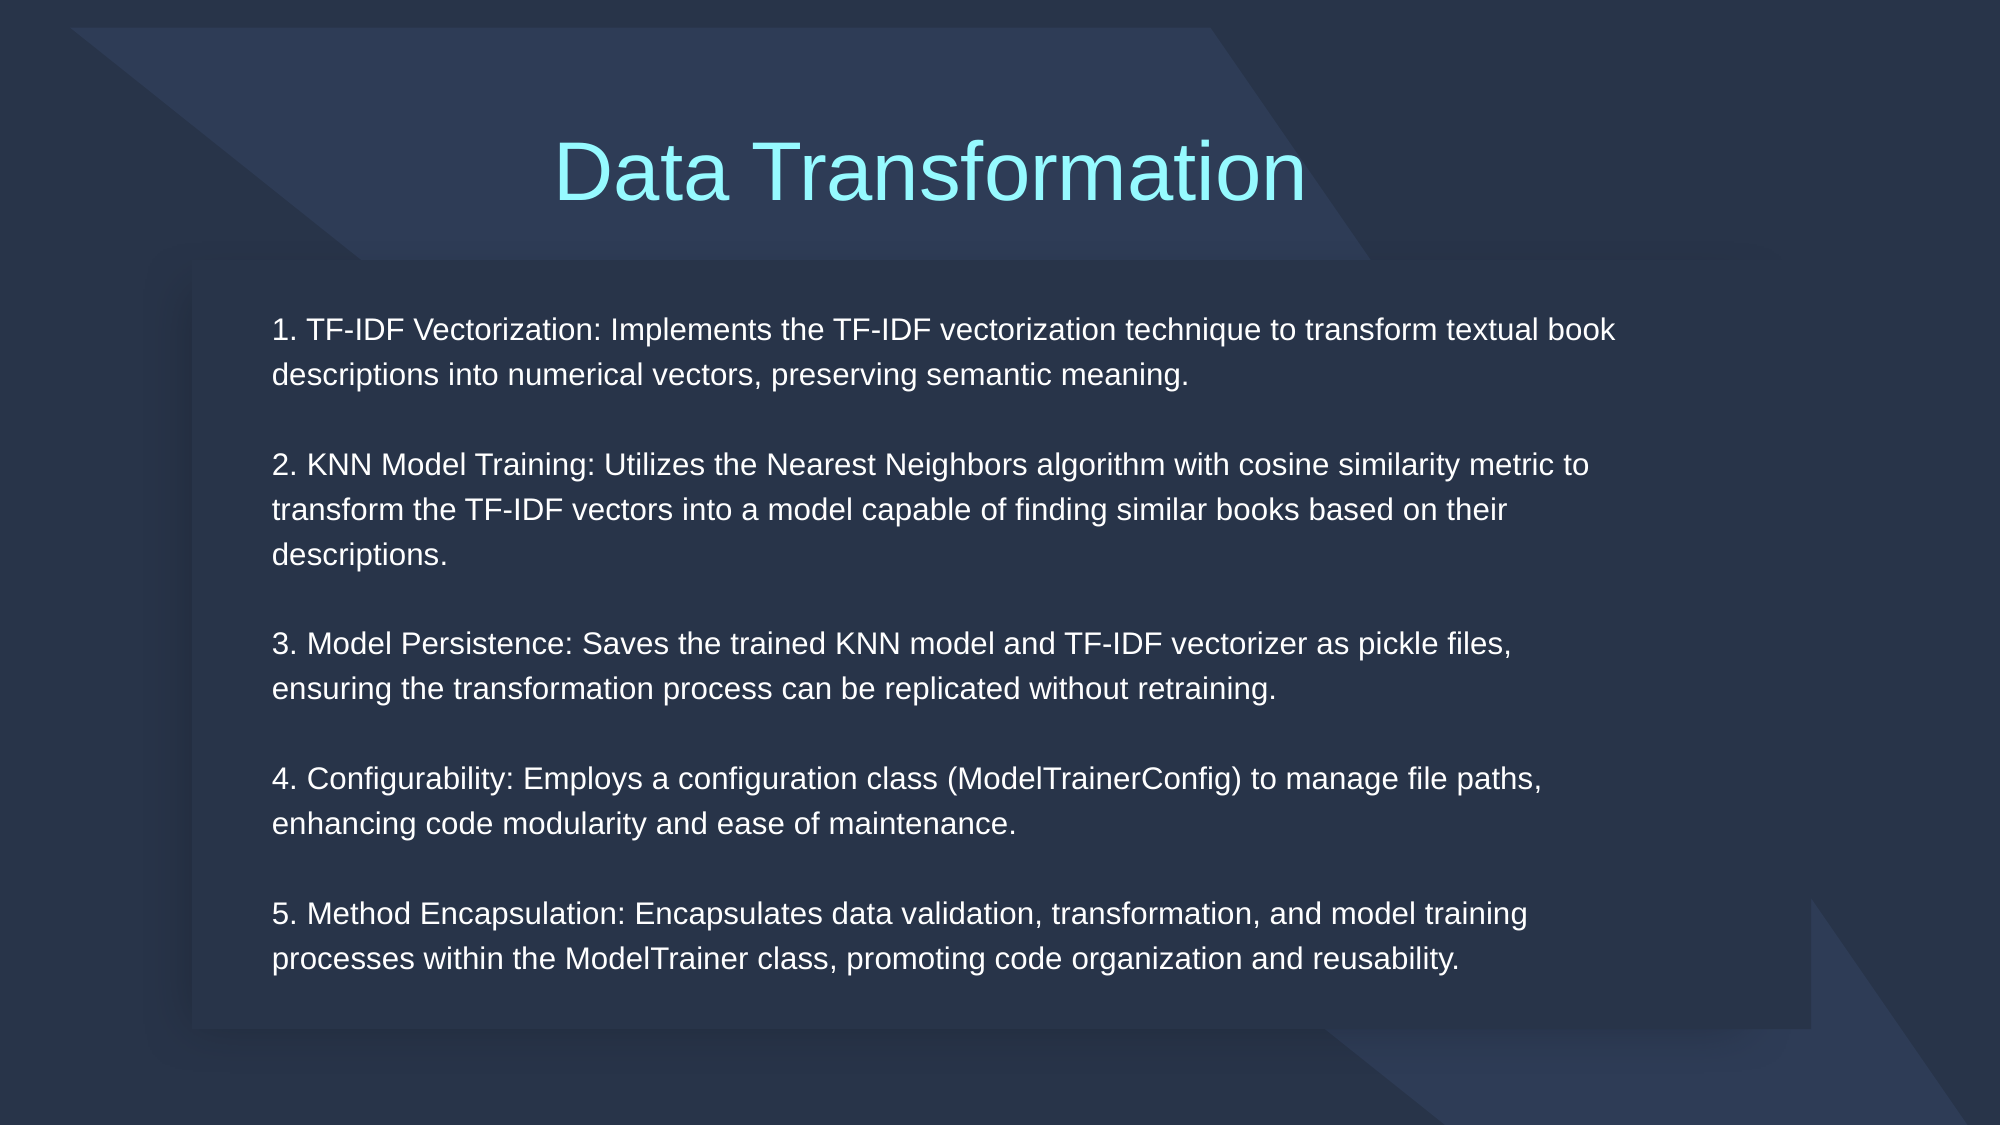

Data Transformation

1. TF-IDF Vectorization: Implements the TF-IDF vectorization technique to transform textual book descriptions into numerical vectors, preserving semantic meaning.

2. KNN Model Training: Utilizes the Nearest Neighbors algorithm with cosine similarity metric to transform the TF-IDF vectors into a model capable of finding similar books based on their descriptions.

3. Model Persistence: Saves the trained KNN model and TF-IDF vectorizer as pickle files, ensuring the transformation process can be replicated without retraining.

4. Configurability: Employs a configuration class (ModelTrainerConfig) to manage file paths, enhancing code modularity and ease of maintenance.

5. Method Encapsulation: Encapsulates data validation, transformation, and model training processes within the ModelTrainer class, promoting code organization and reusability.